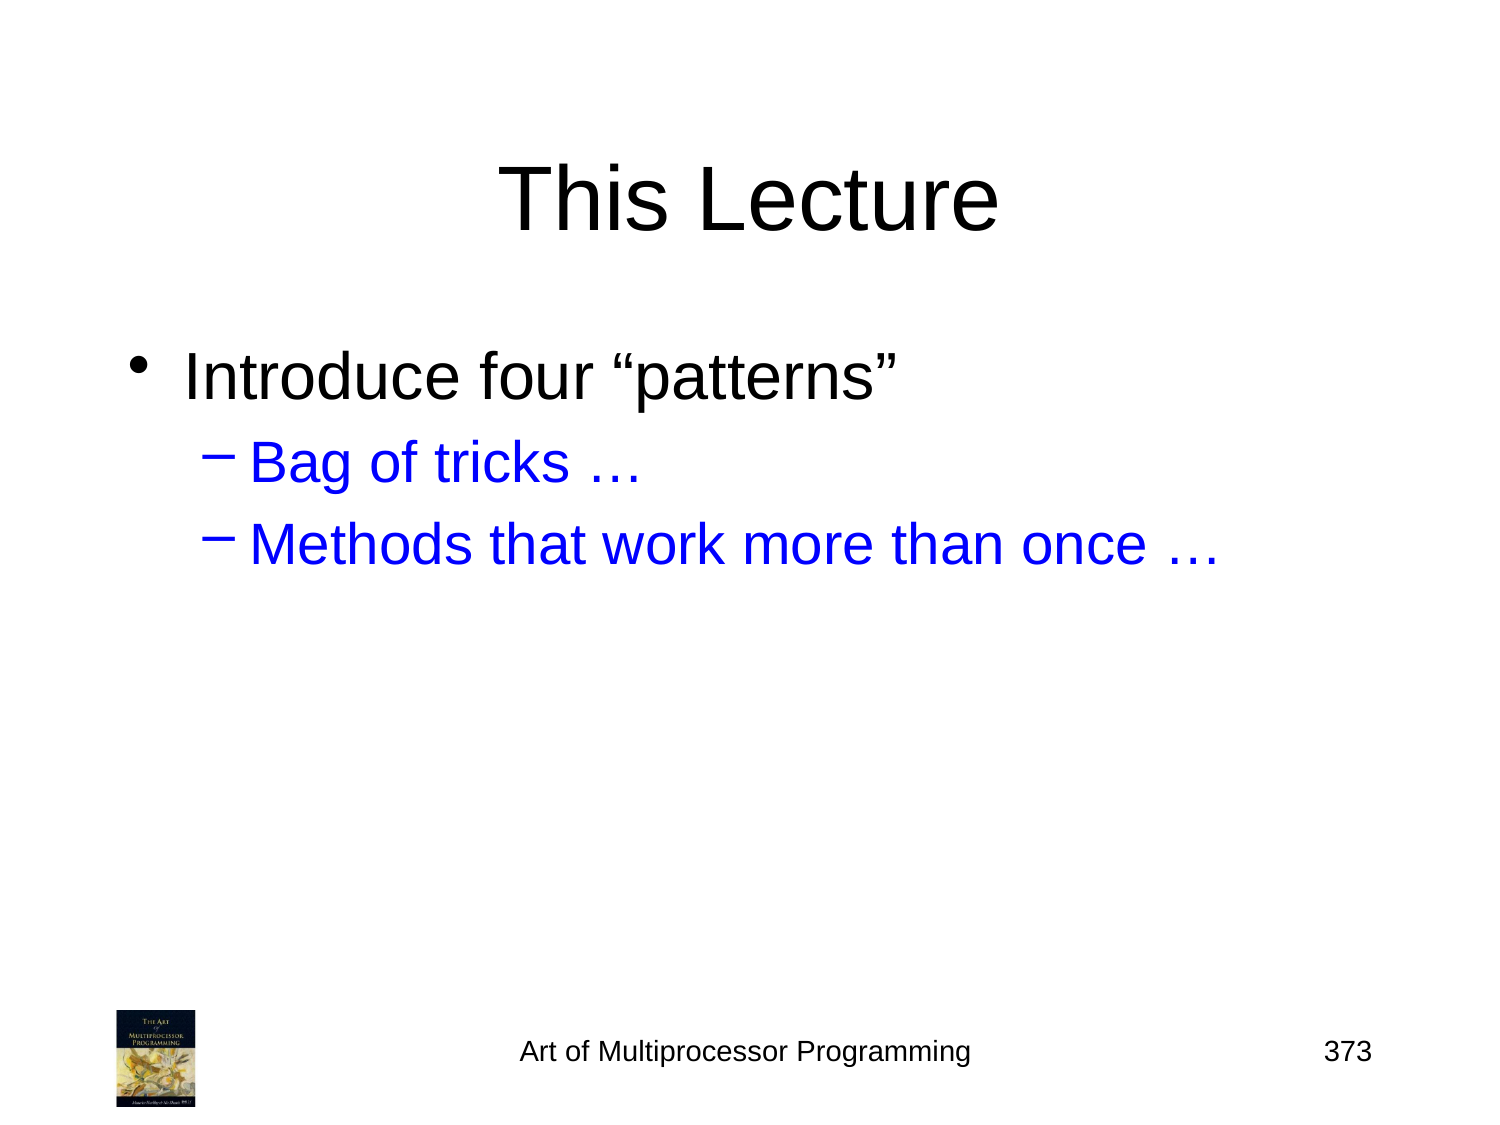

# This Lecture
Introduce four “patterns”
Bag of tricks …
Methods that work more than once …

Art of Multiprocessor Programming
373